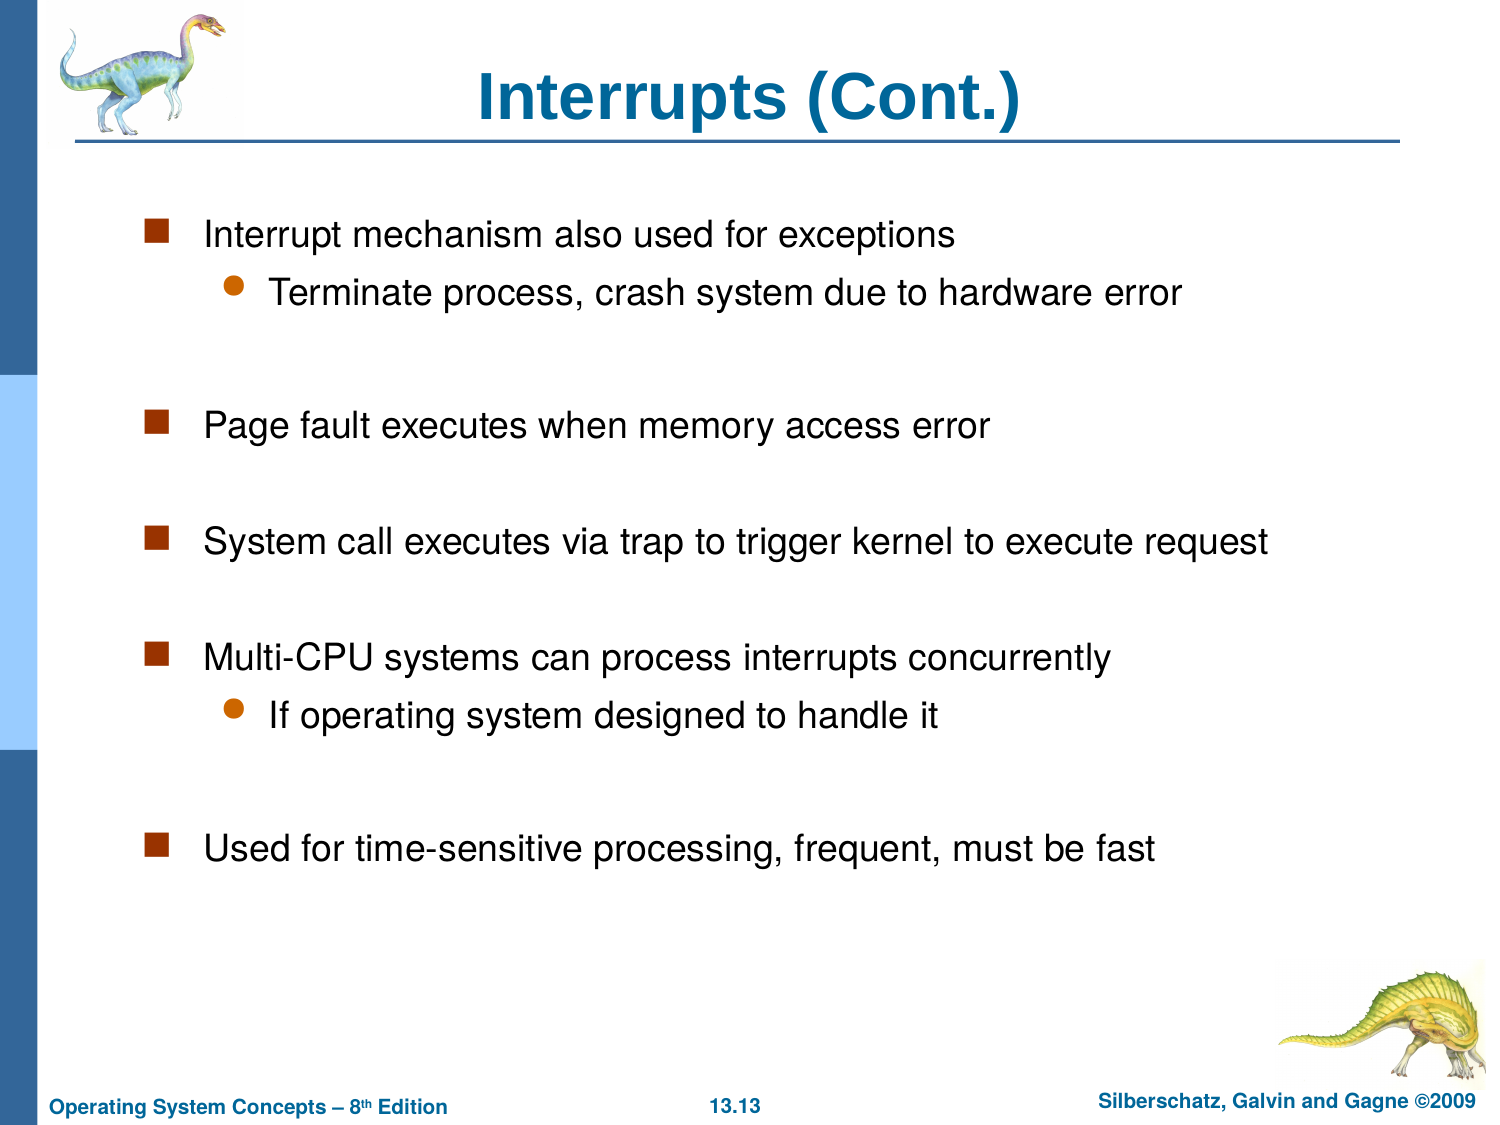

# Interrupts (Cont.)
Interrupt mechanism also used for exceptions
Terminate process, crash system due to hardware error

Page fault executes when memory access error

System call executes via trap to trigger kernel to execute request

Multi-CPU systems can process interrupts concurrently
If operating system designed to handle it

Used for time-sensitive processing, frequent, must be fast